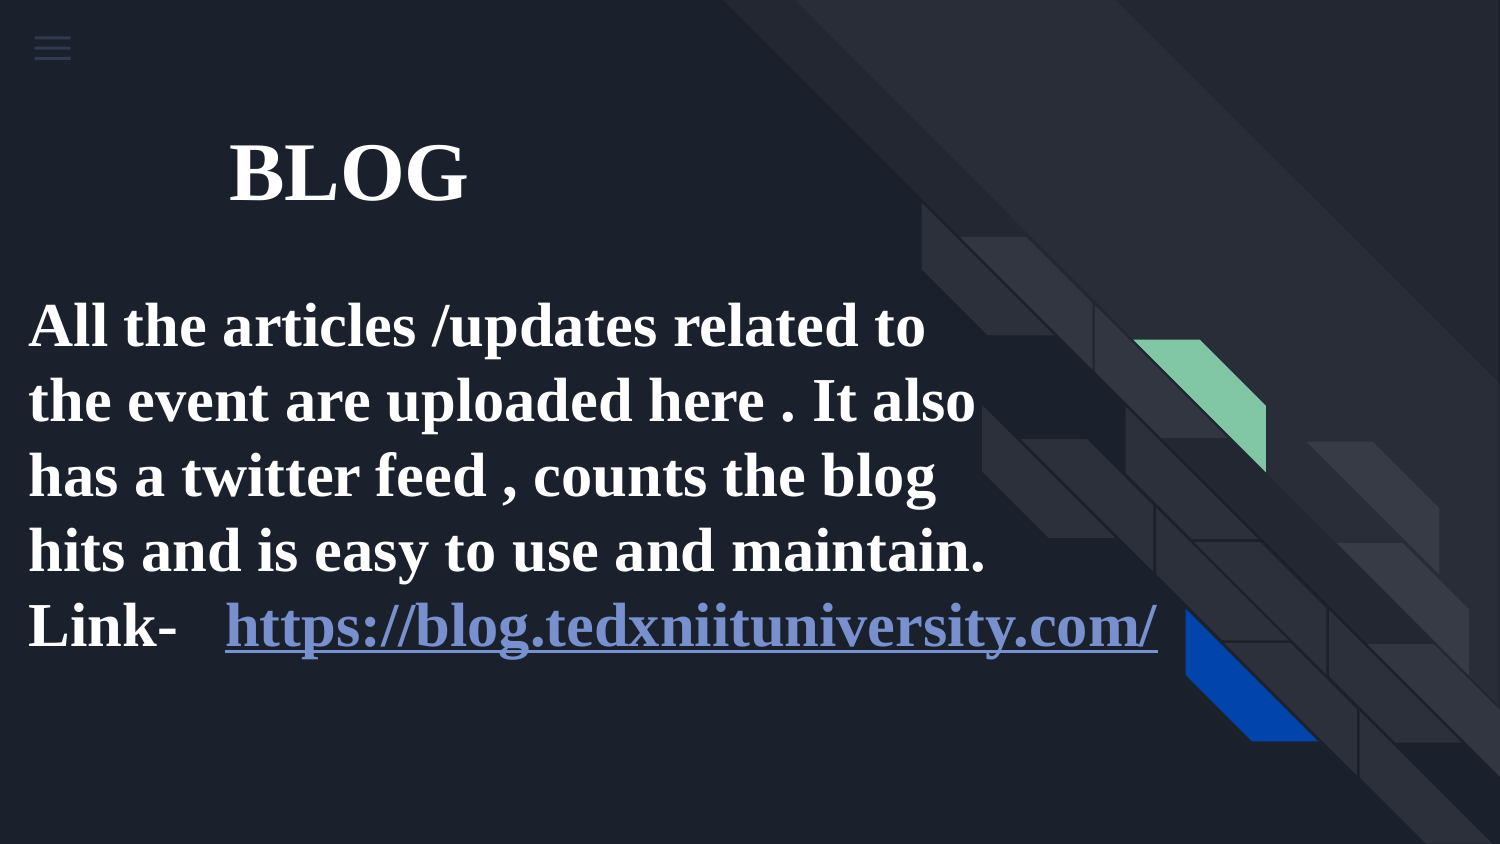

BLOG
All the articles /updates related to             the event are uploaded here . It also          has a twitter feed , counts the blog            hits and is easy to use and maintain.
Link-   https://blog.tedxniituniversity.com/